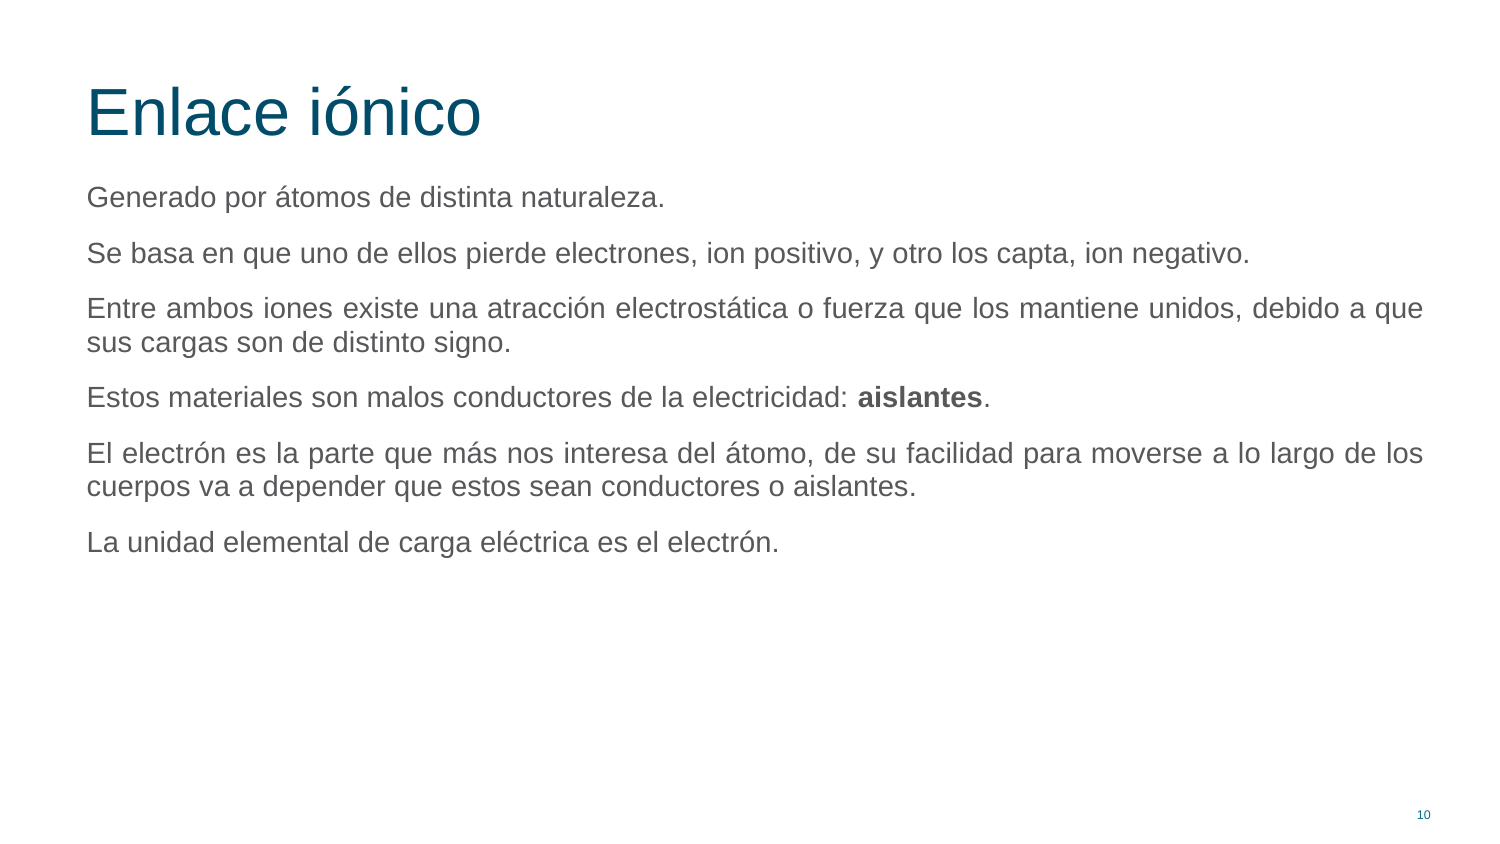

# Enlace iónico
Generado por átomos de distinta naturaleza.
Se basa en que uno de ellos pierde electrones, ion positivo, y otro los capta, ion negativo.
Entre ambos iones existe una atracción electrostática o fuerza que los mantiene unidos, debido a que sus cargas son de distinto signo.
Estos materiales son malos conductores de la electricidad: aislantes.
El electrón es la parte que más nos interesa del átomo, de su facilidad para moverse a lo largo de los cuerpos va a depender que estos sean conductores o aislantes.
La unidad elemental de carga eléctrica es el electrón.